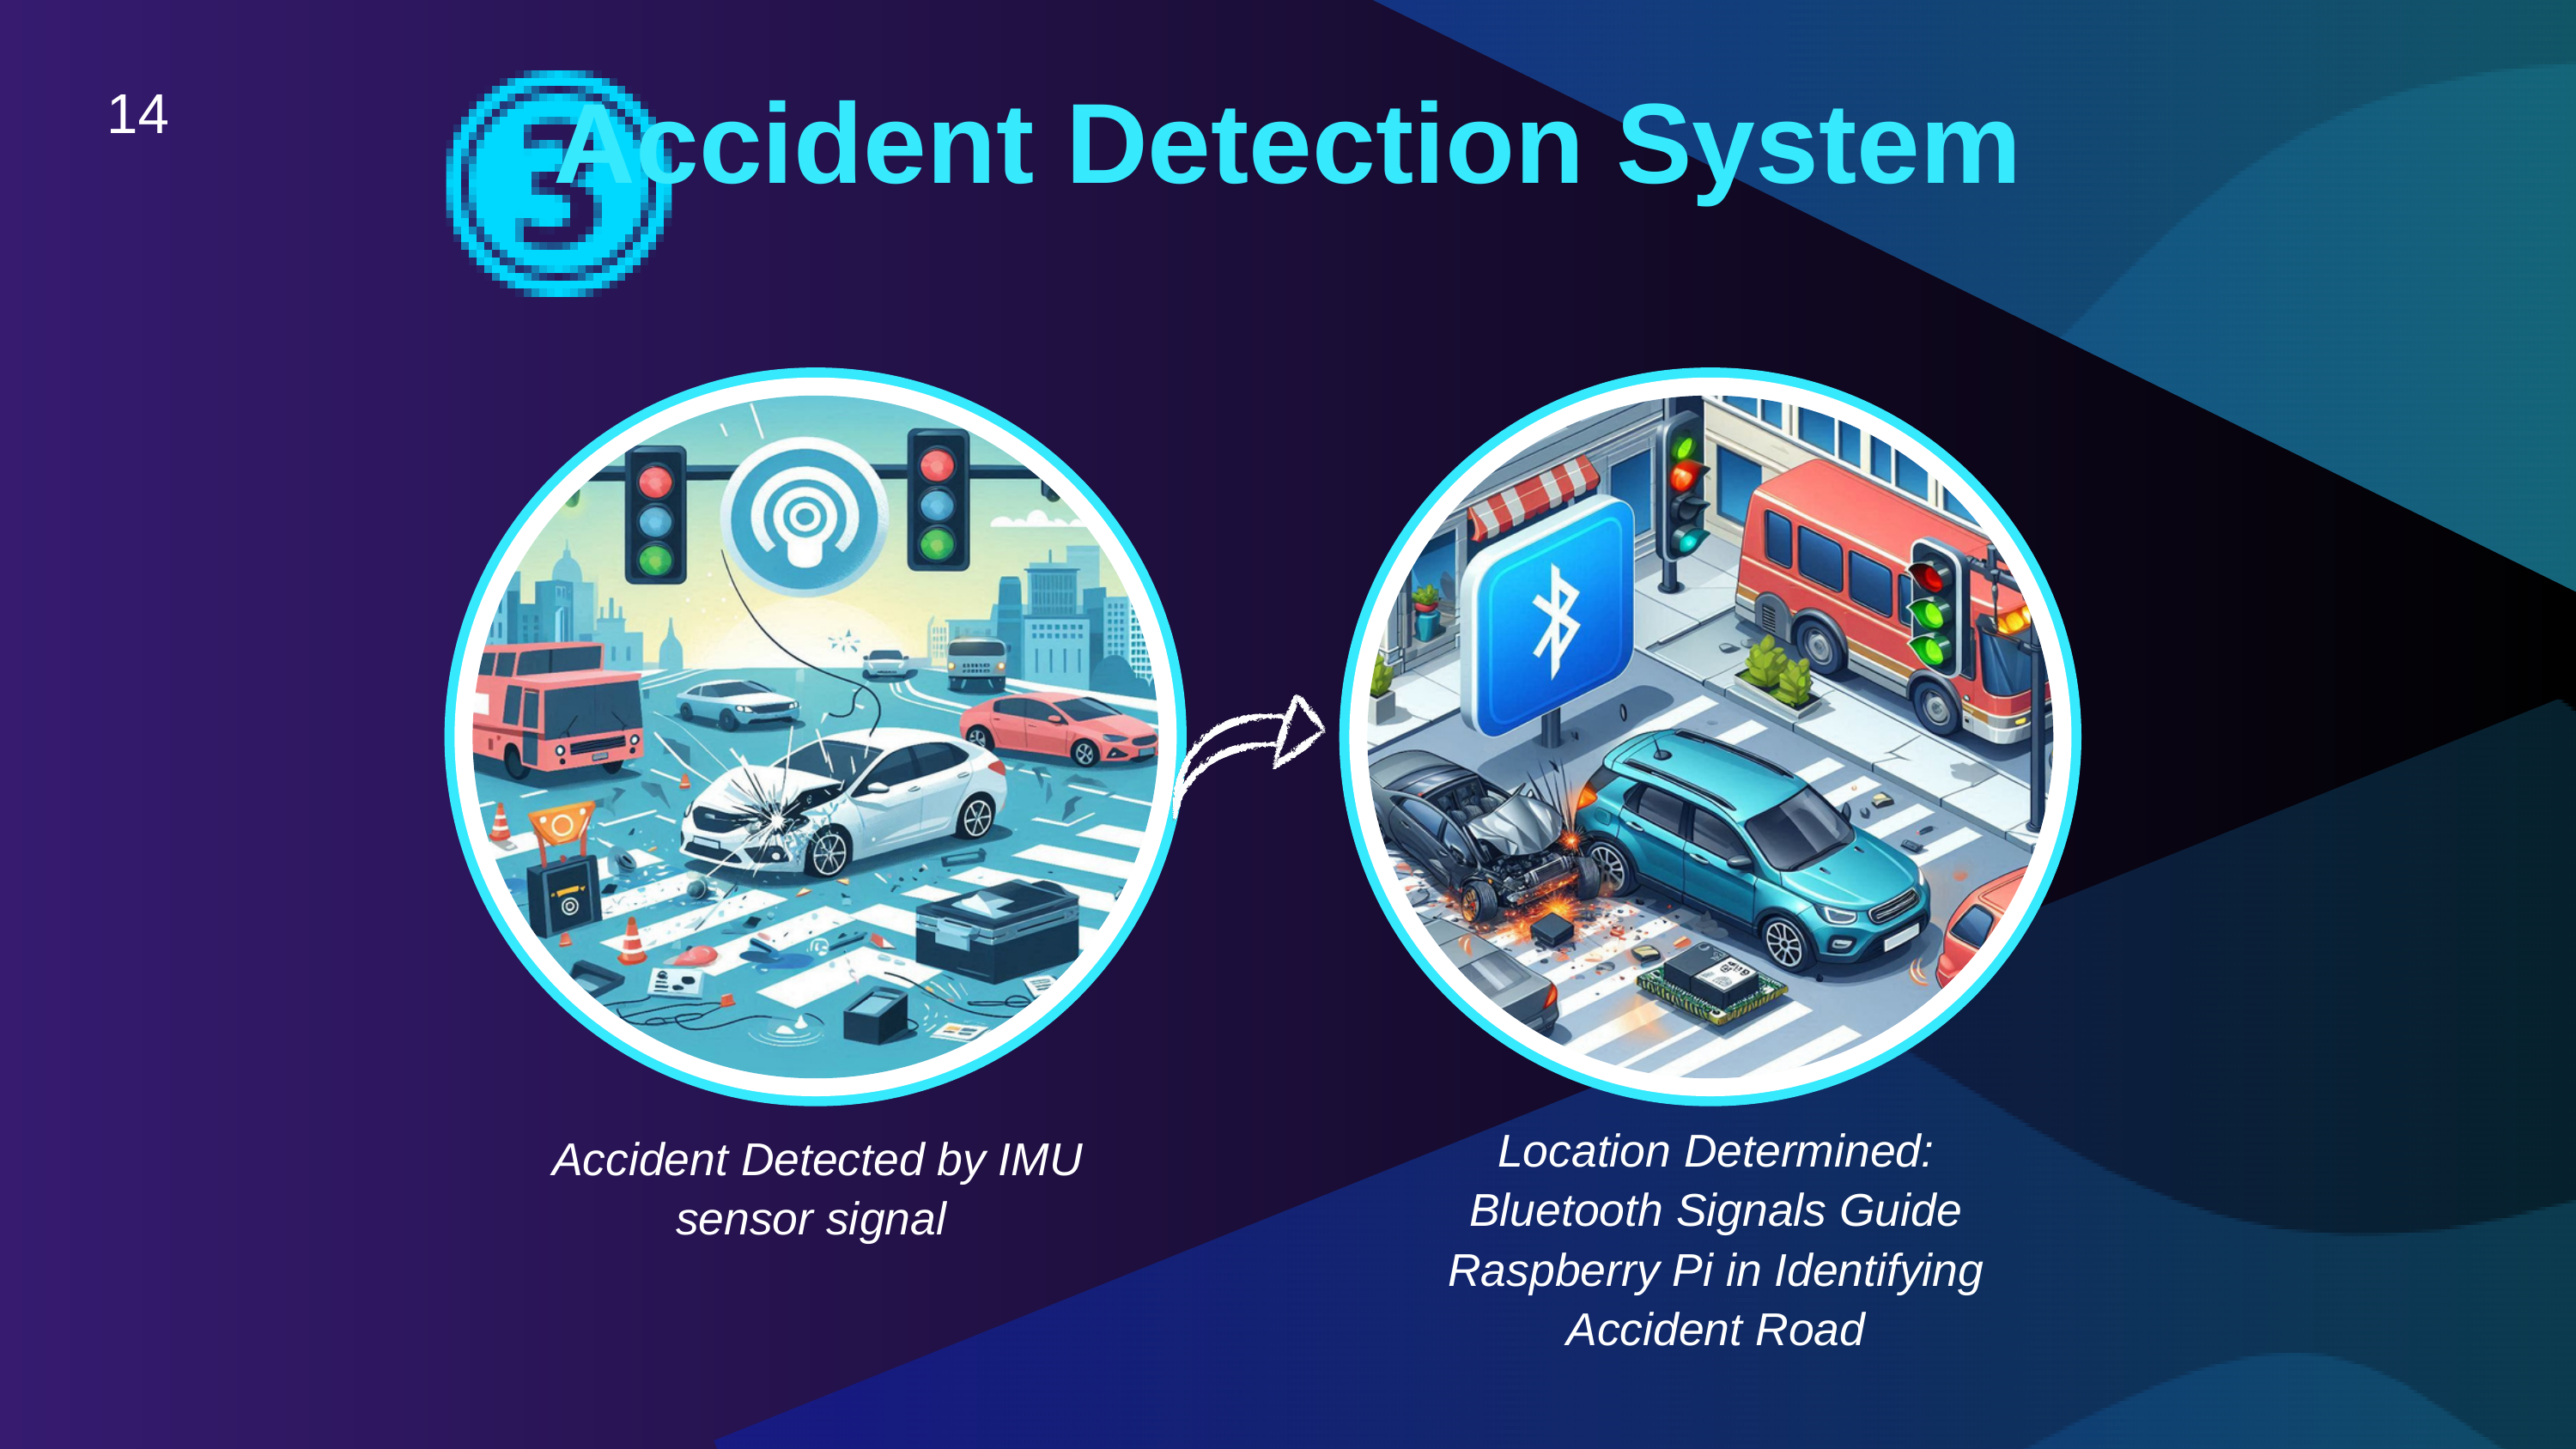

14
Accident Detection System

Location Determined: Bluetooth Signals Guide Raspberry Pi in Identifying Accident Road
Accident Detected by IMU sensor signal